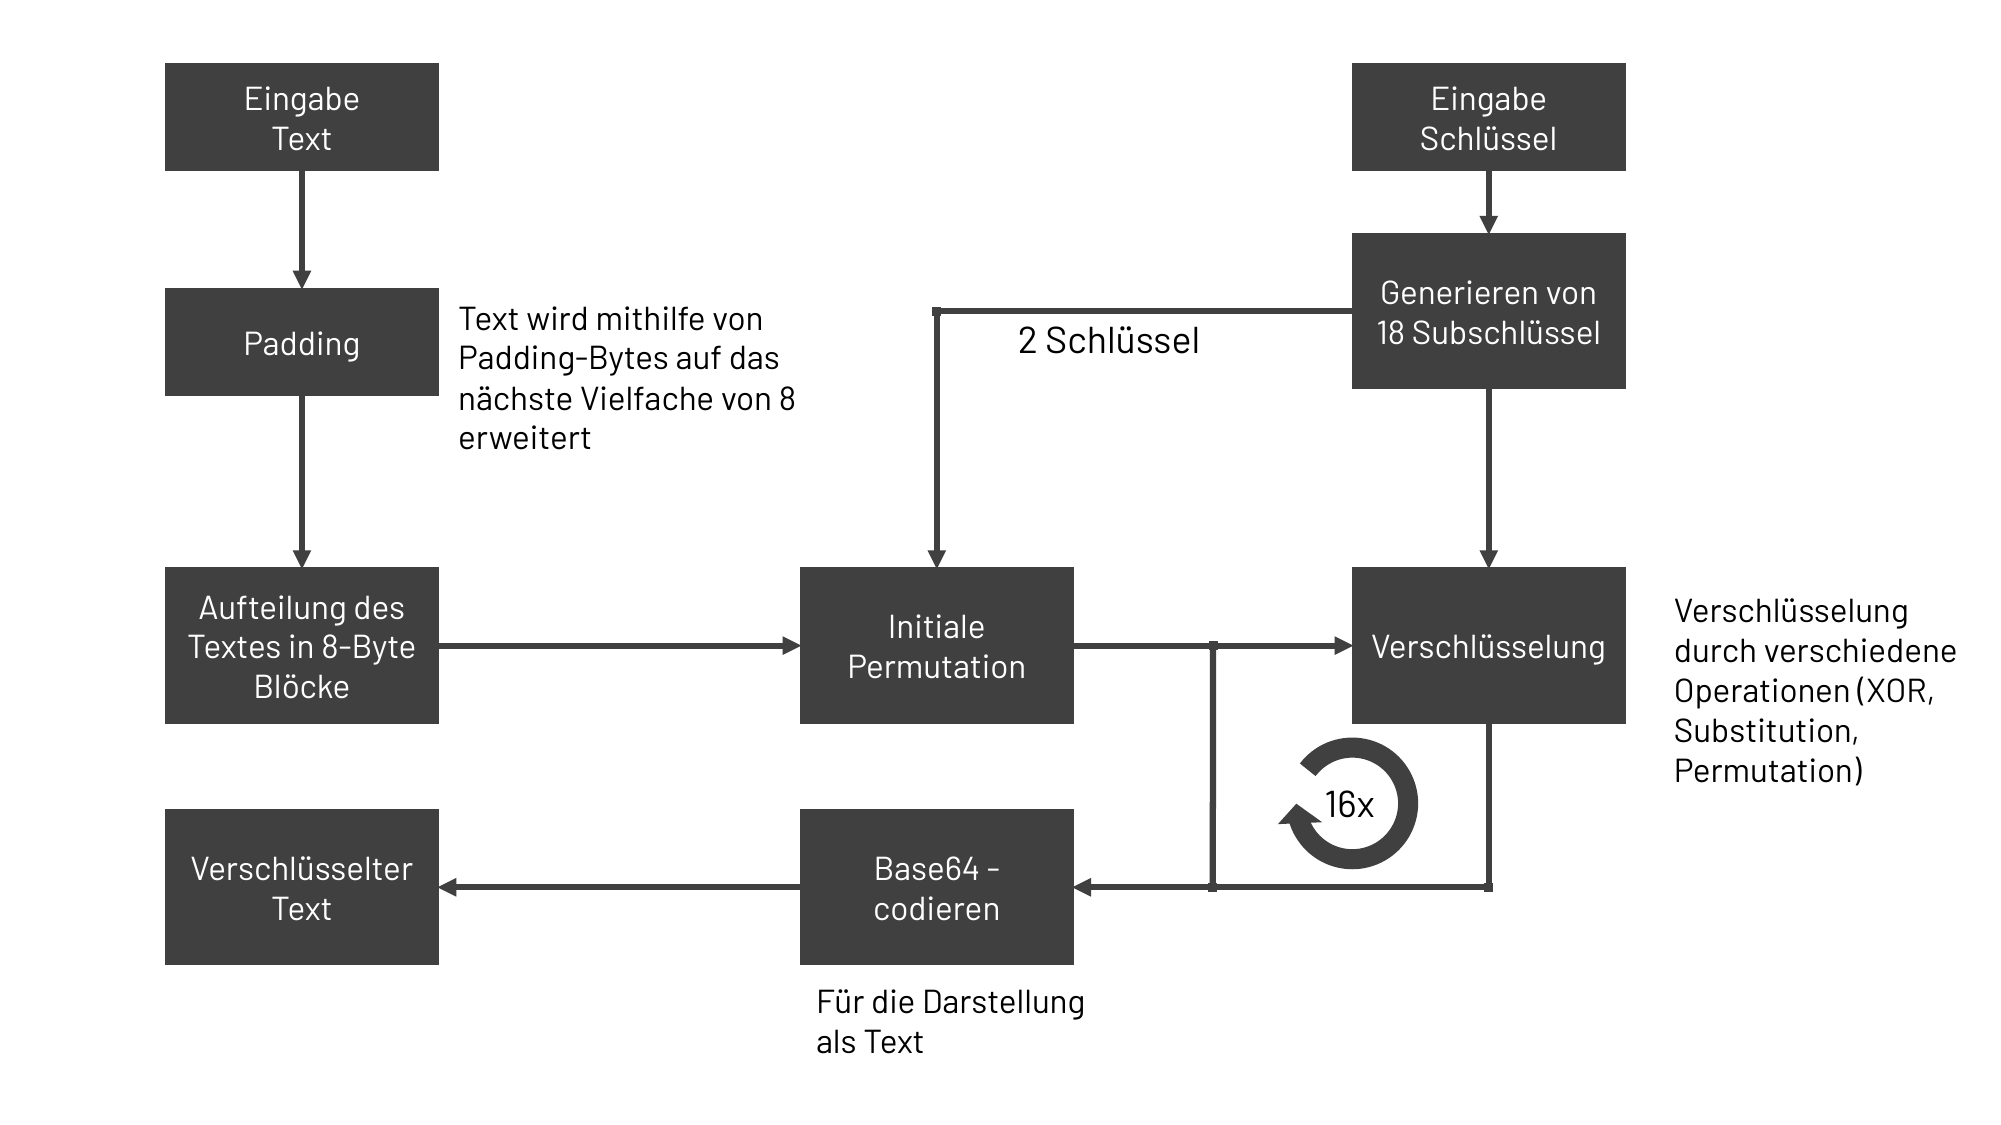

Eingabe
Text
Eingabe Schlüssel
Generieren von 18 Subschlüssel
Padding
Text wird mithilfe von Padding-Bytes auf das nächste Vielfache von 8 erweitert

2 Schlüssel
Aufteilung des Textes in 8-Byte Blöcke
Initiale Permutation
Verschlüsselung
Verschlüsselung durch verschiedene Operationen (XOR, Substitution, Permutation)

16x
Verschlüsselter Text
Base64 - codieren

Für die Darstellung als Text